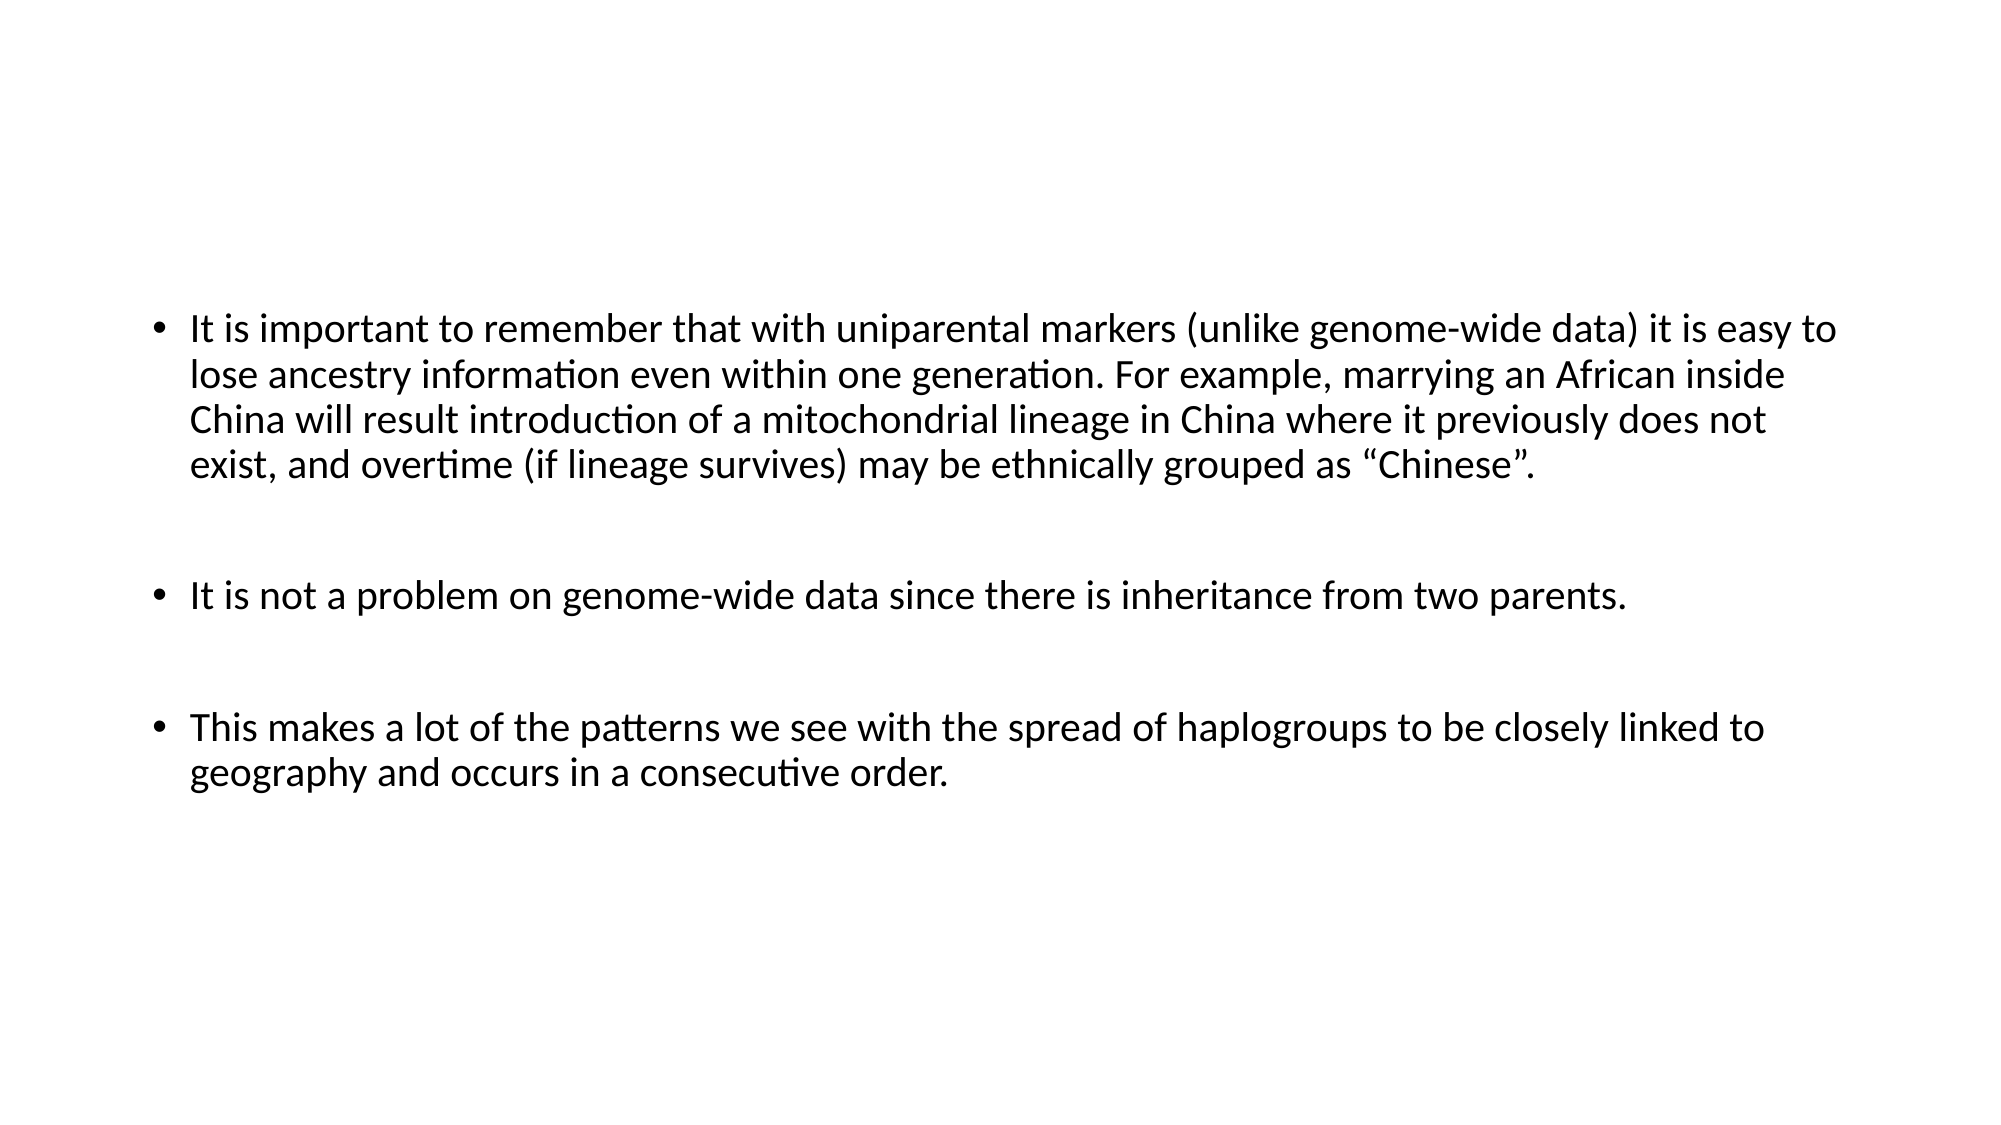

#
It is important to remember that with uniparental markers (unlike genome-wide data) it is easy to lose ancestry information even within one generation. For example, marrying an African inside China will result introduction of a mitochondrial lineage in China where it previously does not exist, and overtime (if lineage survives) may be ethnically grouped as “Chinese”.

It is not a problem on genome-wide data since there is inheritance from two parents.

This makes a lot of the patterns we see with the spread of haplogroups to be closely linked to geography and occurs in a consecutive order.